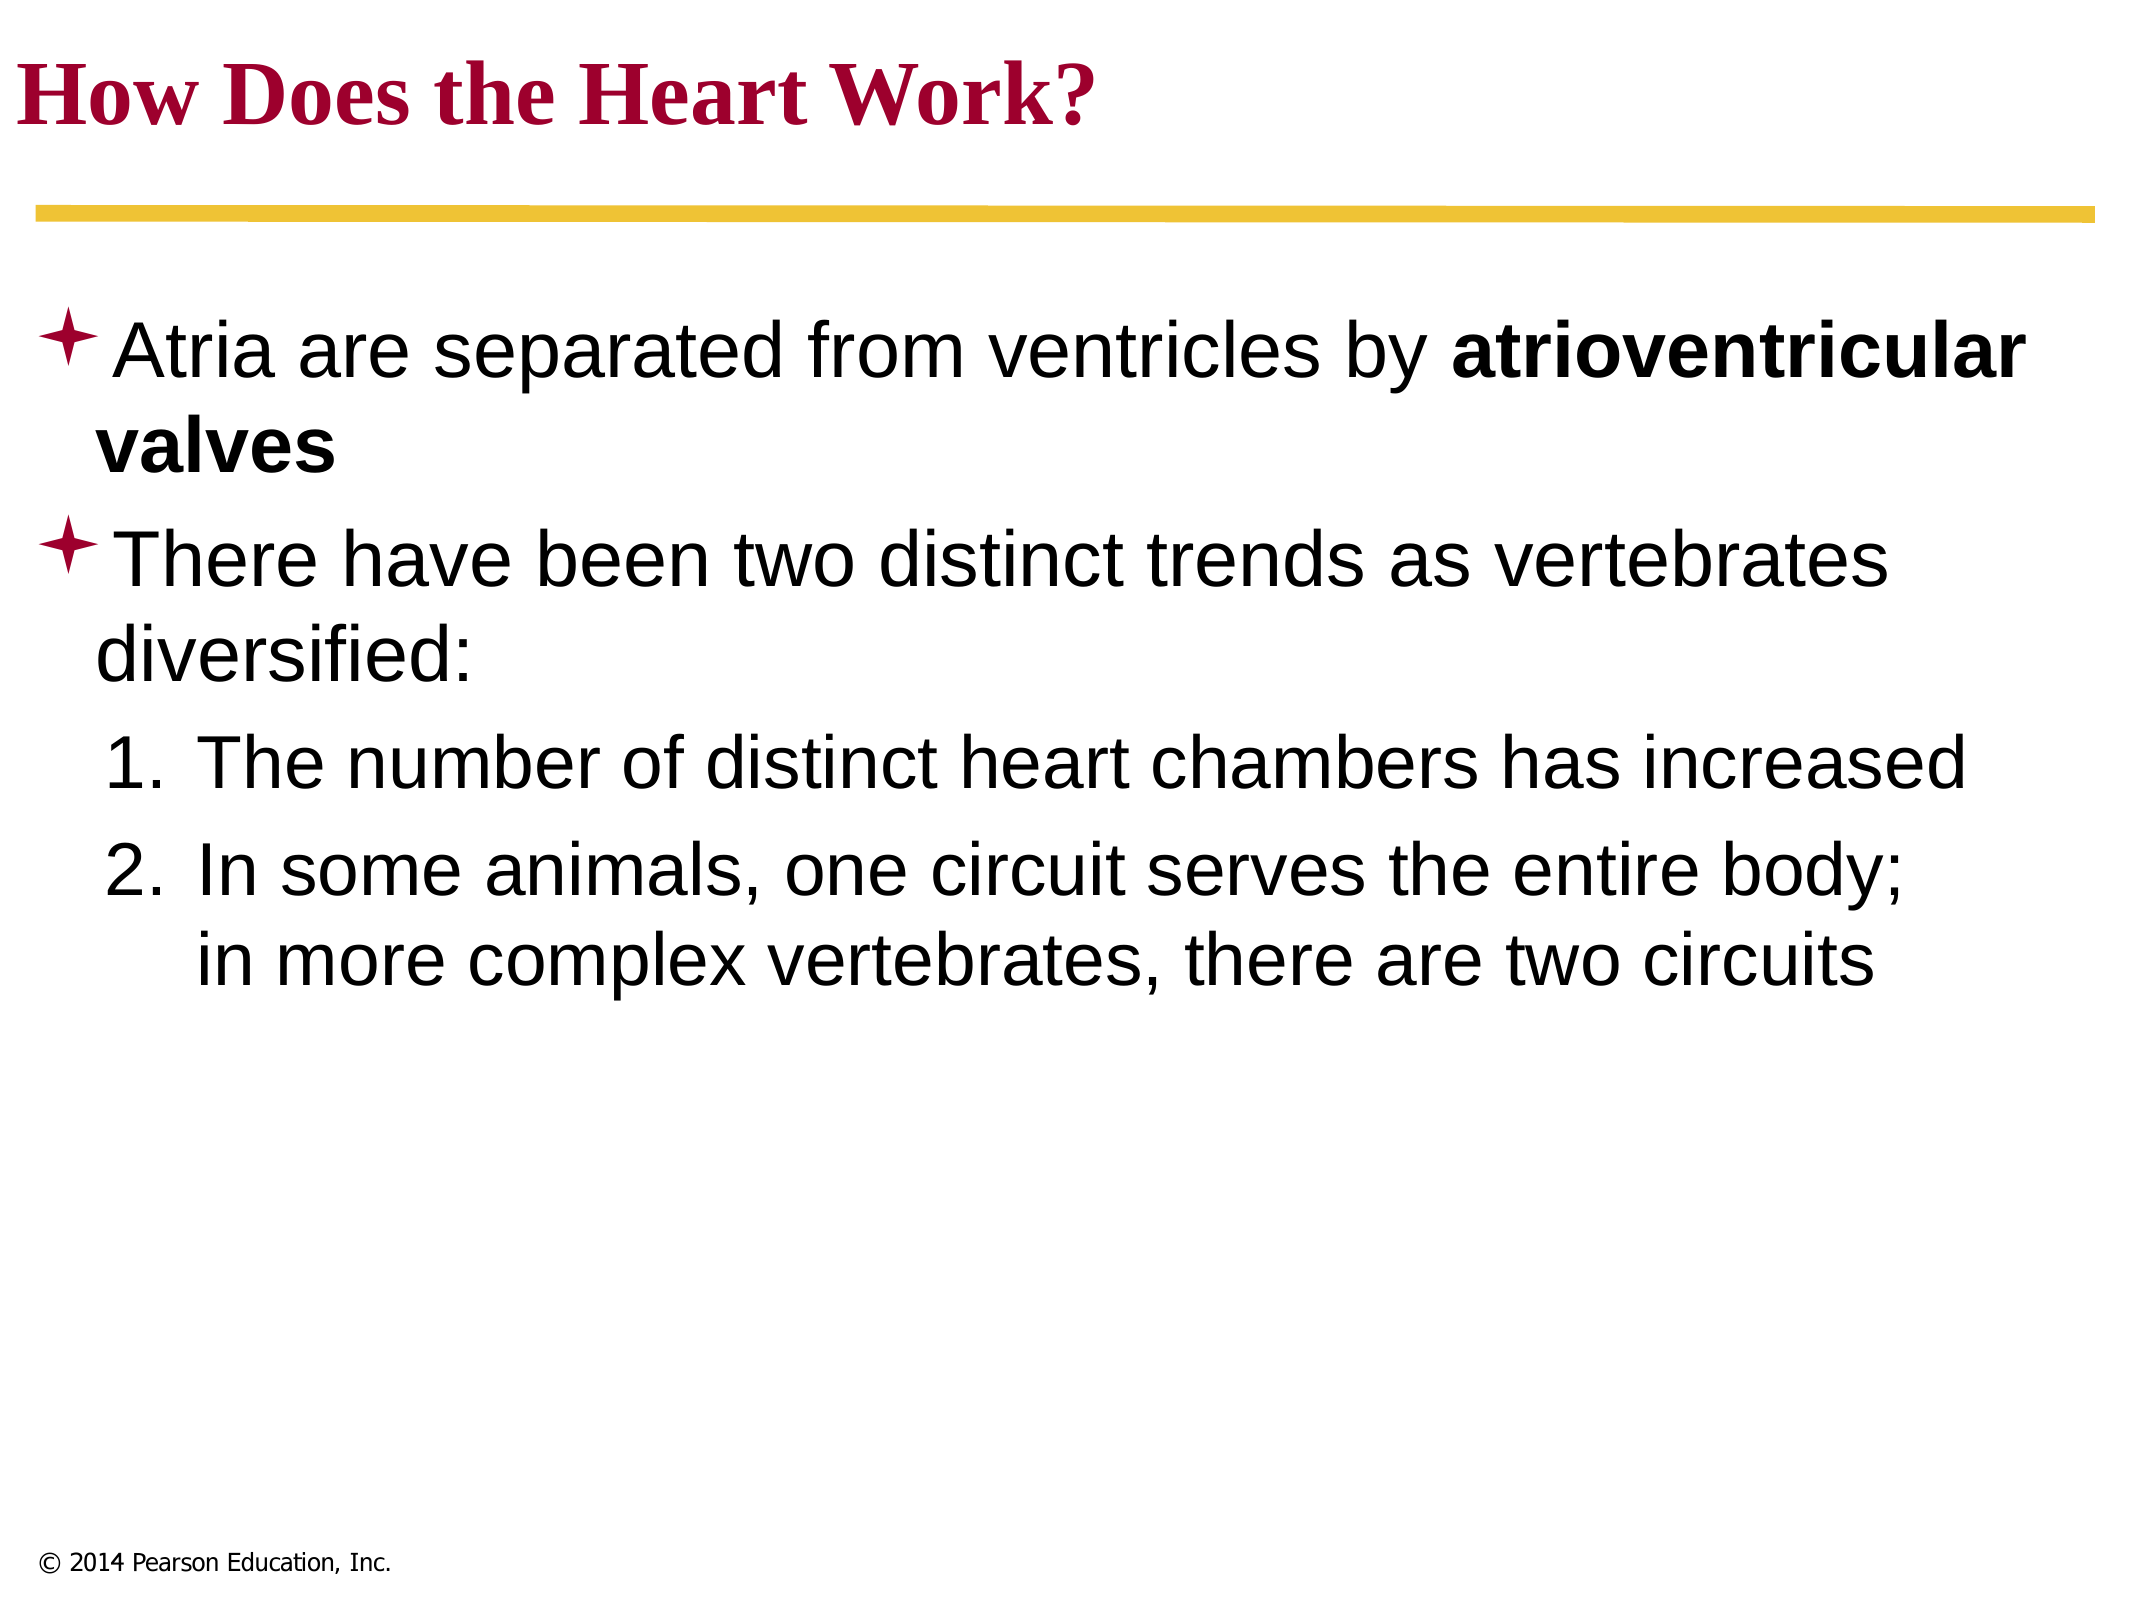

How Does the Heart Work?

Atria are separated from ventricles by atrioventricular valves
There have been two distinct trends as vertebrates diversified:
The number of distinct heart chambers has increased
In some animals, one circuit serves the entire body;
in more complex vertebrates, there are two circuits